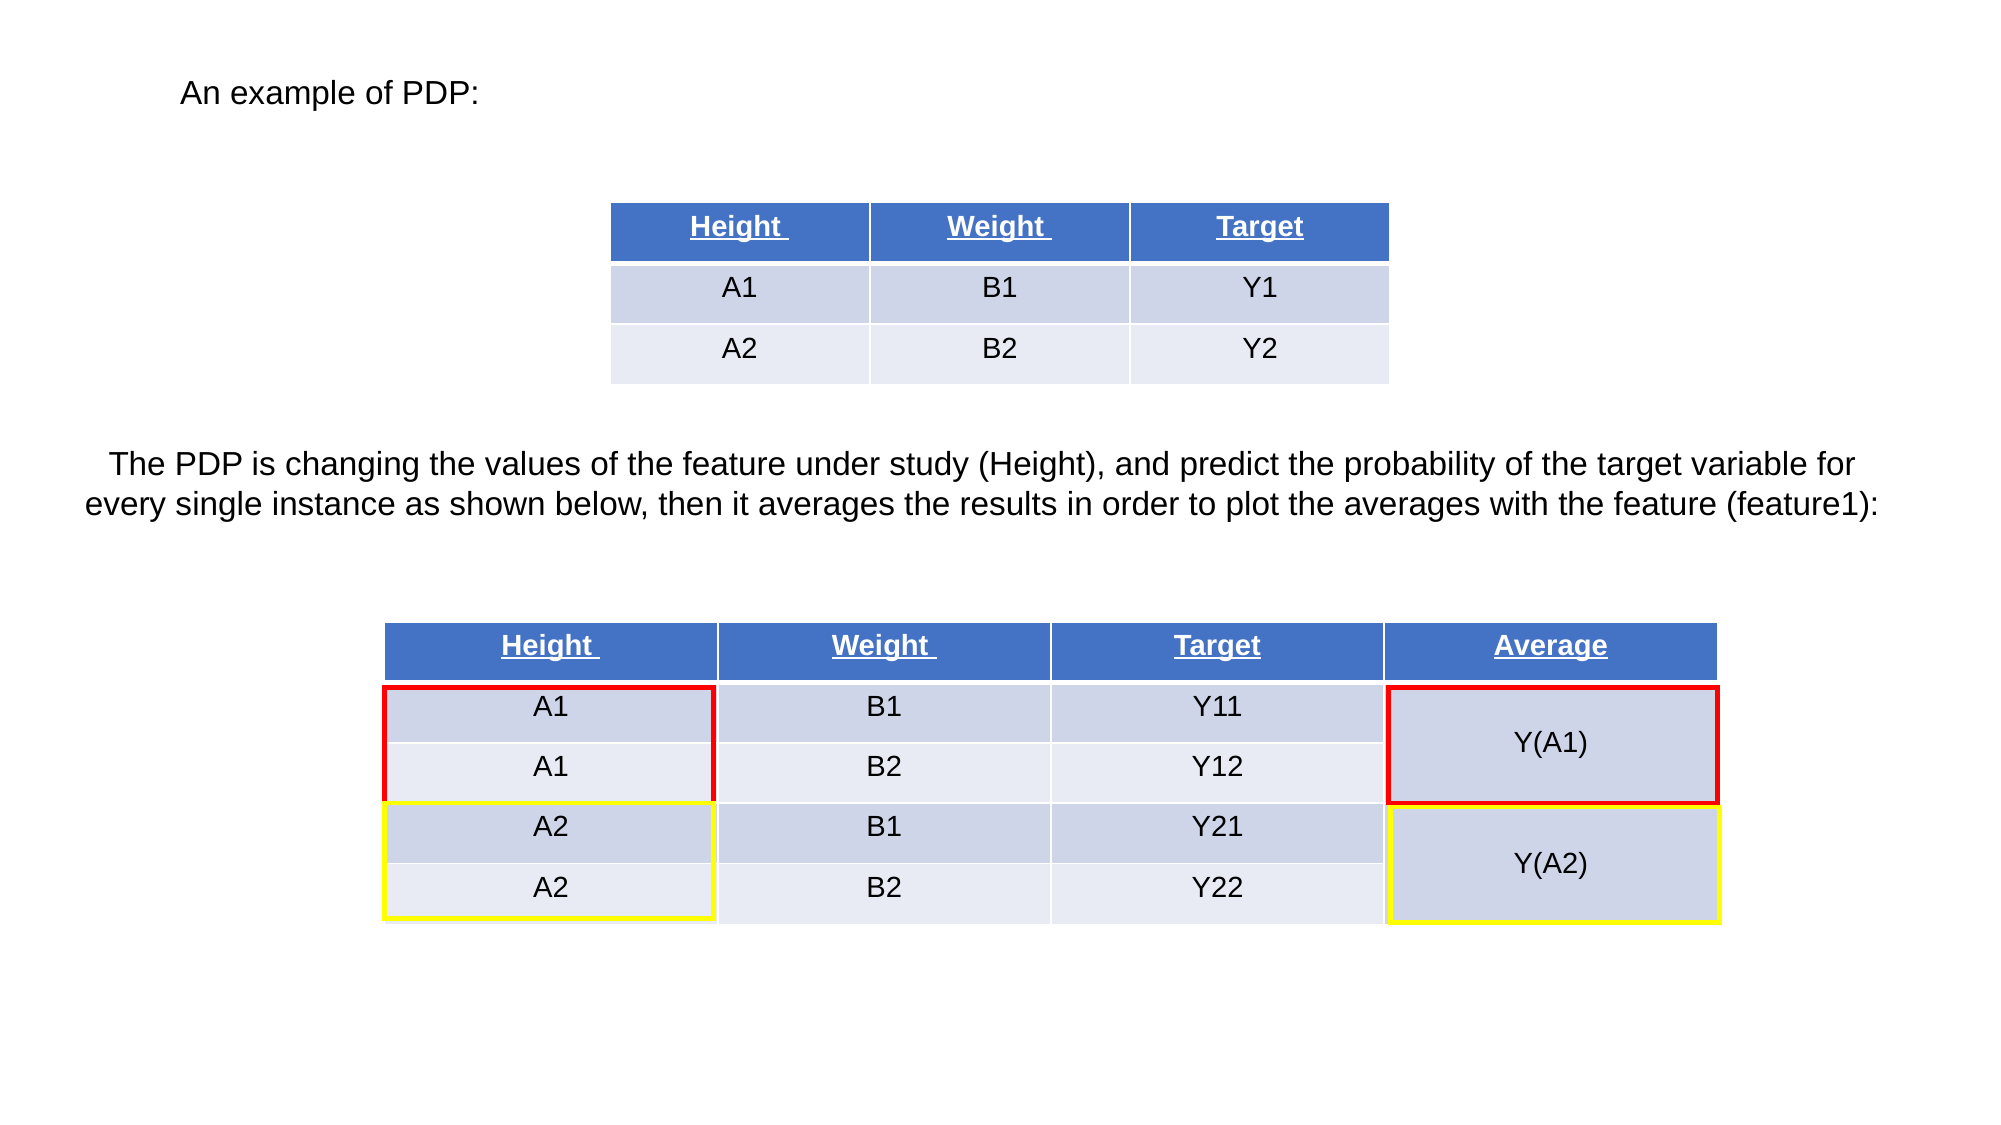

An example of PDP:
| Height | Weight | Target |
| --- | --- | --- |
| A1 | B1 | Y1 |
| A2 | B2 | Y2 |
The PDP is changing the values of the feature under study (Height), and predict the probability of the target variable for every single instance as shown below, then it averages the results in order to plot the averages with the feature (feature1):
| Height | Weight | Target | Average |
| --- | --- | --- | --- |
| A1 | B1 | Y11 | Y(A1) |
| A1 | B2 | Y12 |  |
| A2 | B1 | Y21 | Y(A2) |
| A2 | B2 | Y22 |  |